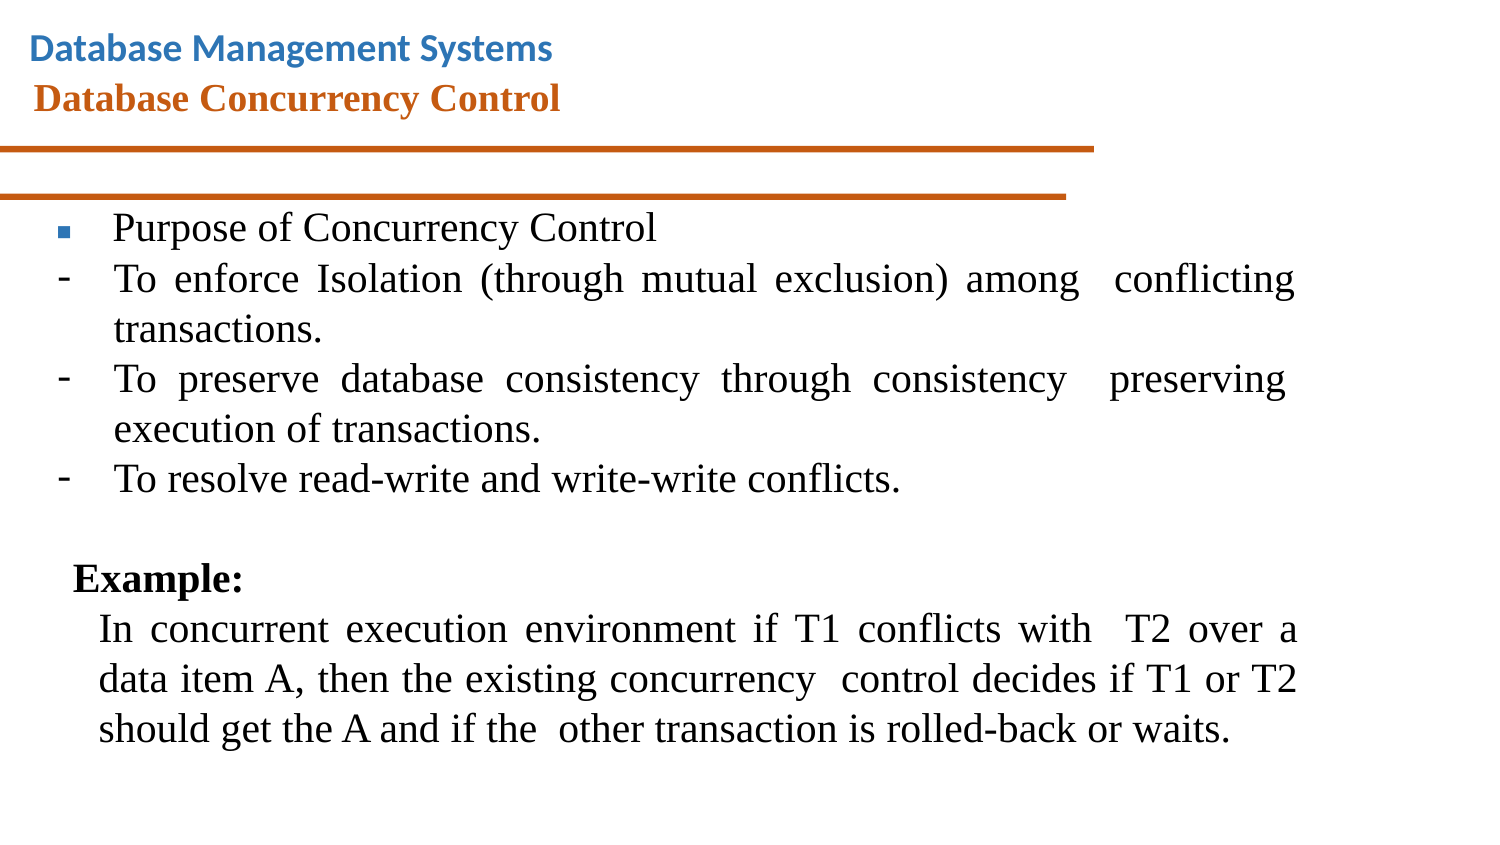

# Database Management Systems Database Concurrency Control

Purpose of Concurrency Control
To enforce Isolation (through mutual exclusion) among  conflicting transactions.
To preserve database consistency through consistency  preserving execution of transactions.
To resolve read-write and write-write conflicts.

Example:
In concurrent execution environment if T1 conflicts with  T2 over a data item A, then the existing concurrency  control decides if T1 or T2 should get the A and if the  other transaction is rolled-back or waits.